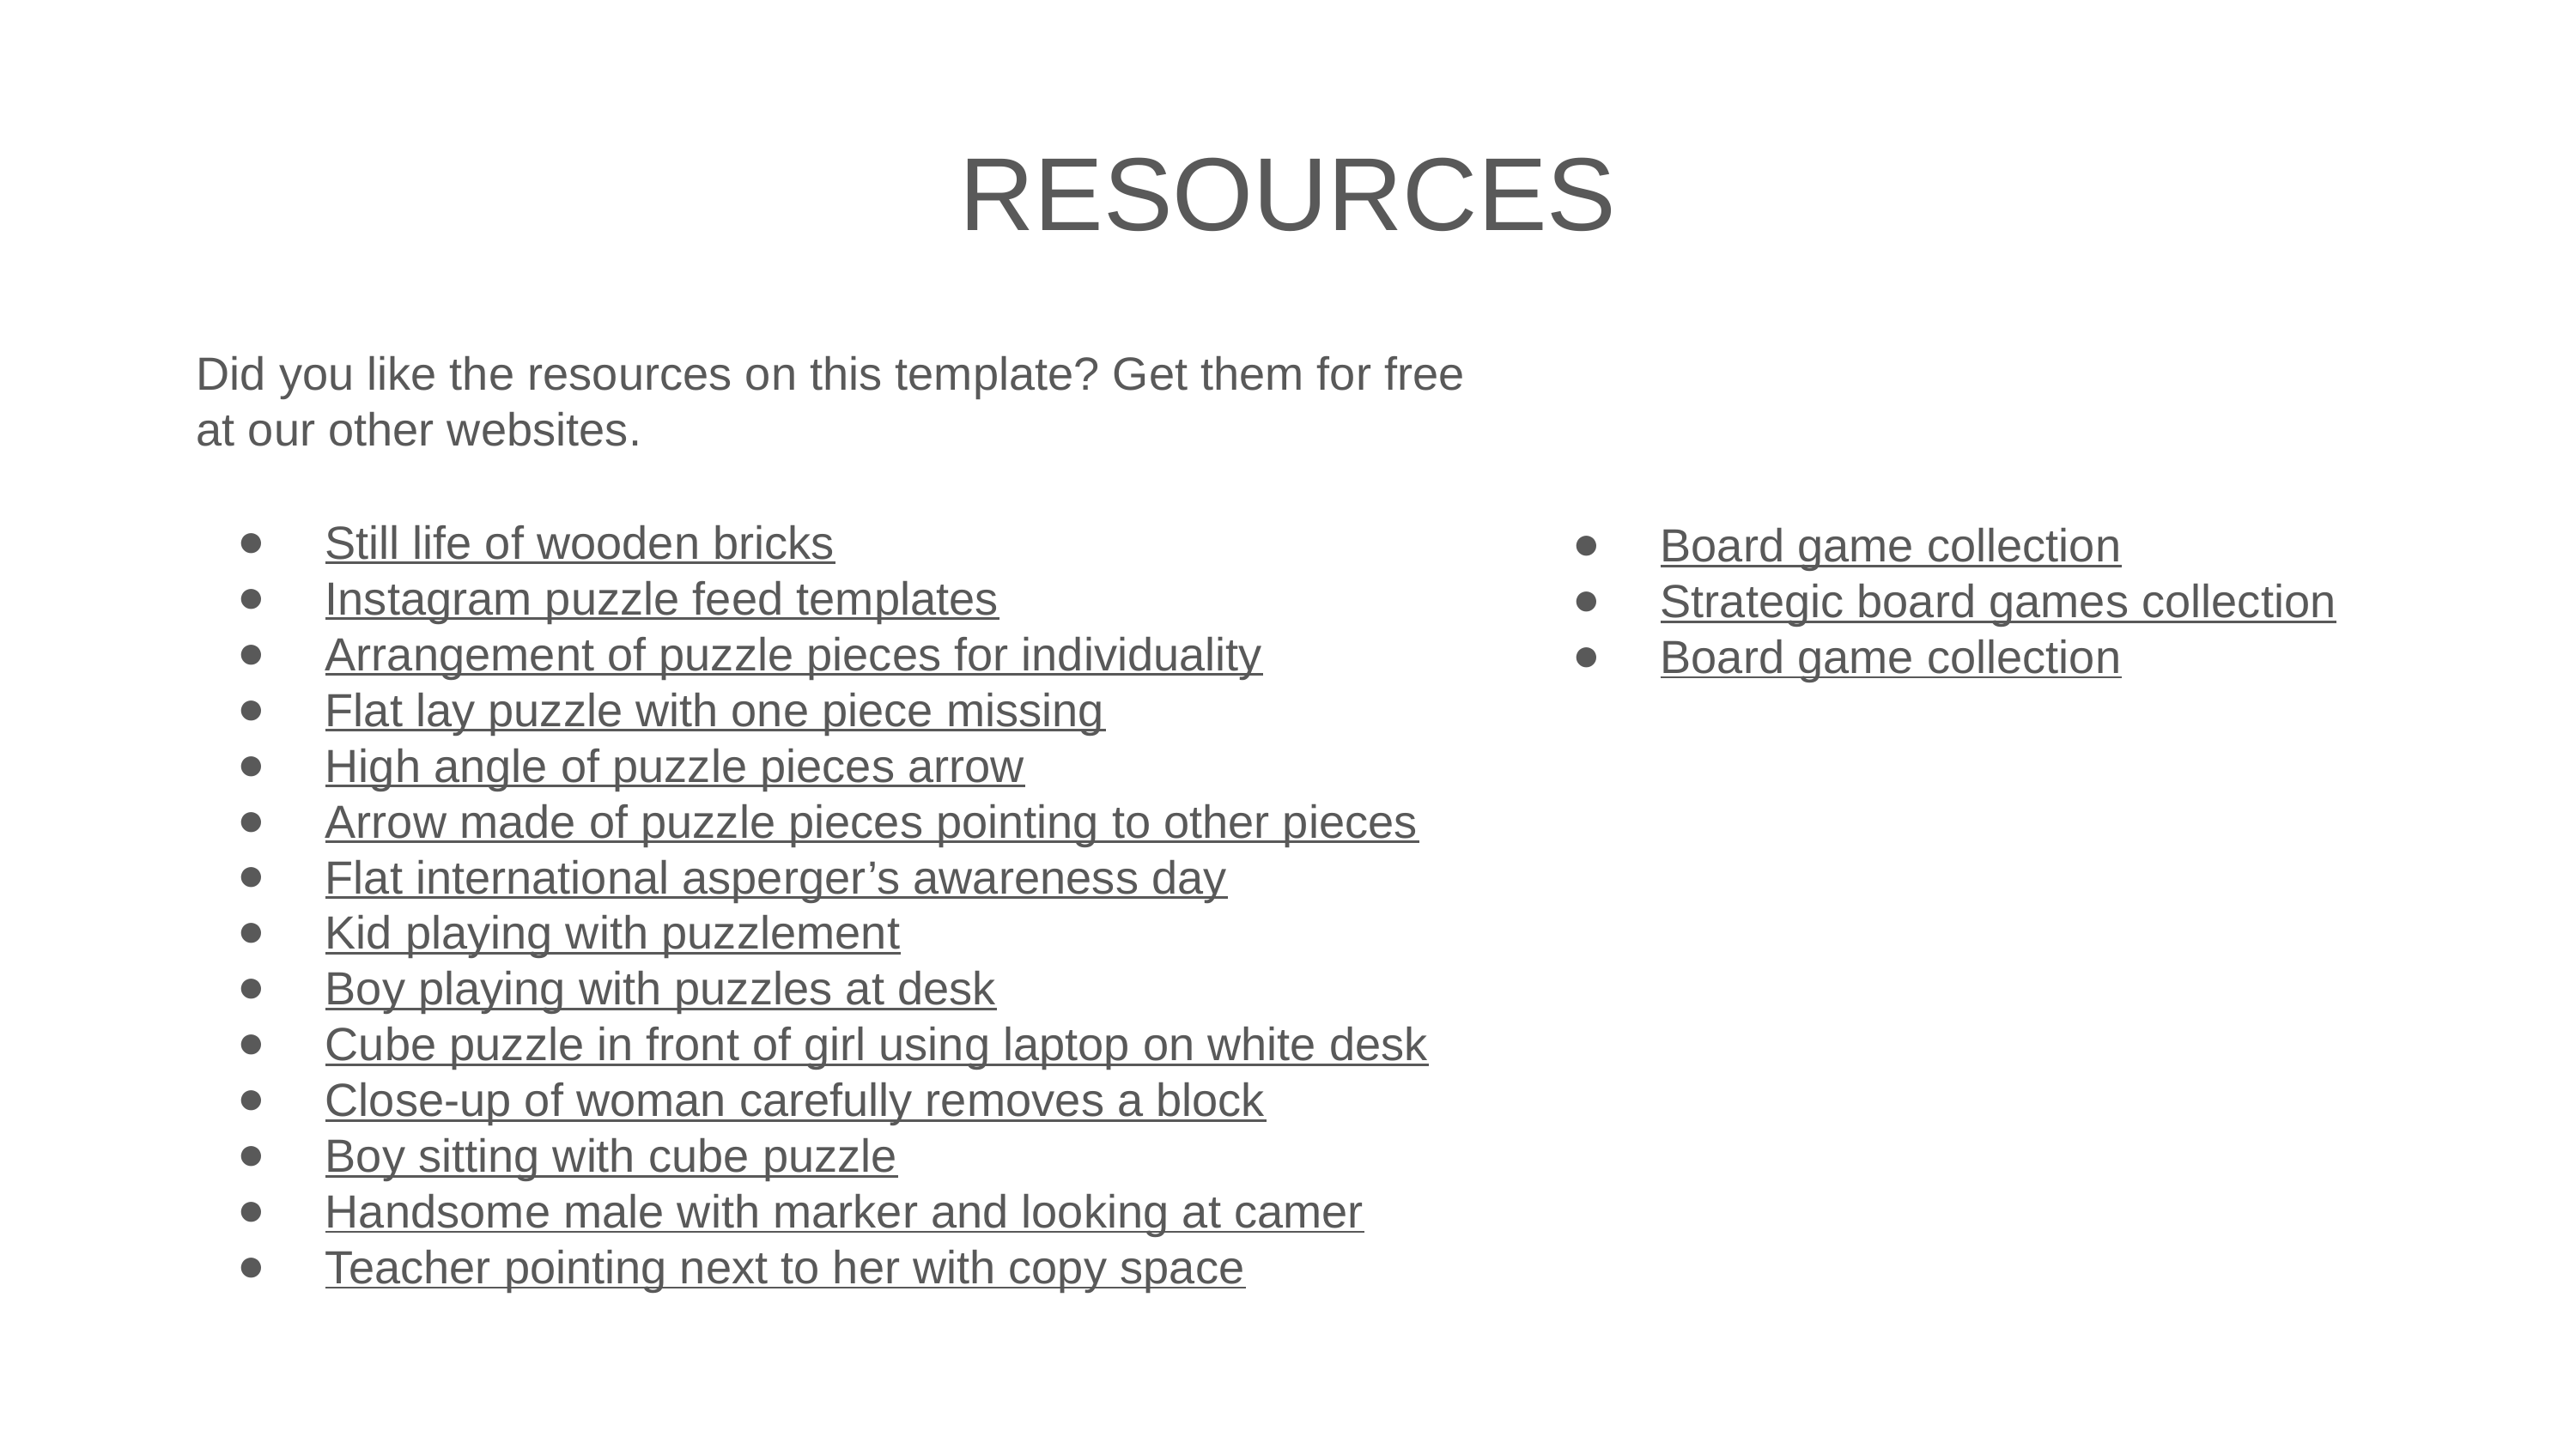

# RESOURCES
Did you like the resources on this template? Get them for free at our other websites.
Still life of wooden bricks
Instagram puzzle feed templates
Arrangement of puzzle pieces for individuality
Flat lay puzzle with one piece missing
High angle of puzzle pieces arrow
Arrow made of puzzle pieces pointing to other pieces
Flat international asperger’s awareness day
Kid playing with puzzlement
Boy playing with puzzles at desk
Cube puzzle in front of girl using laptop on white desk
Close-up of woman carefully removes a block
Boy sitting with cube puzzle
Handsome male with marker and looking at camer
Teacher pointing next to her with copy space

Board game collection
Strategic board games collection
Board game collection